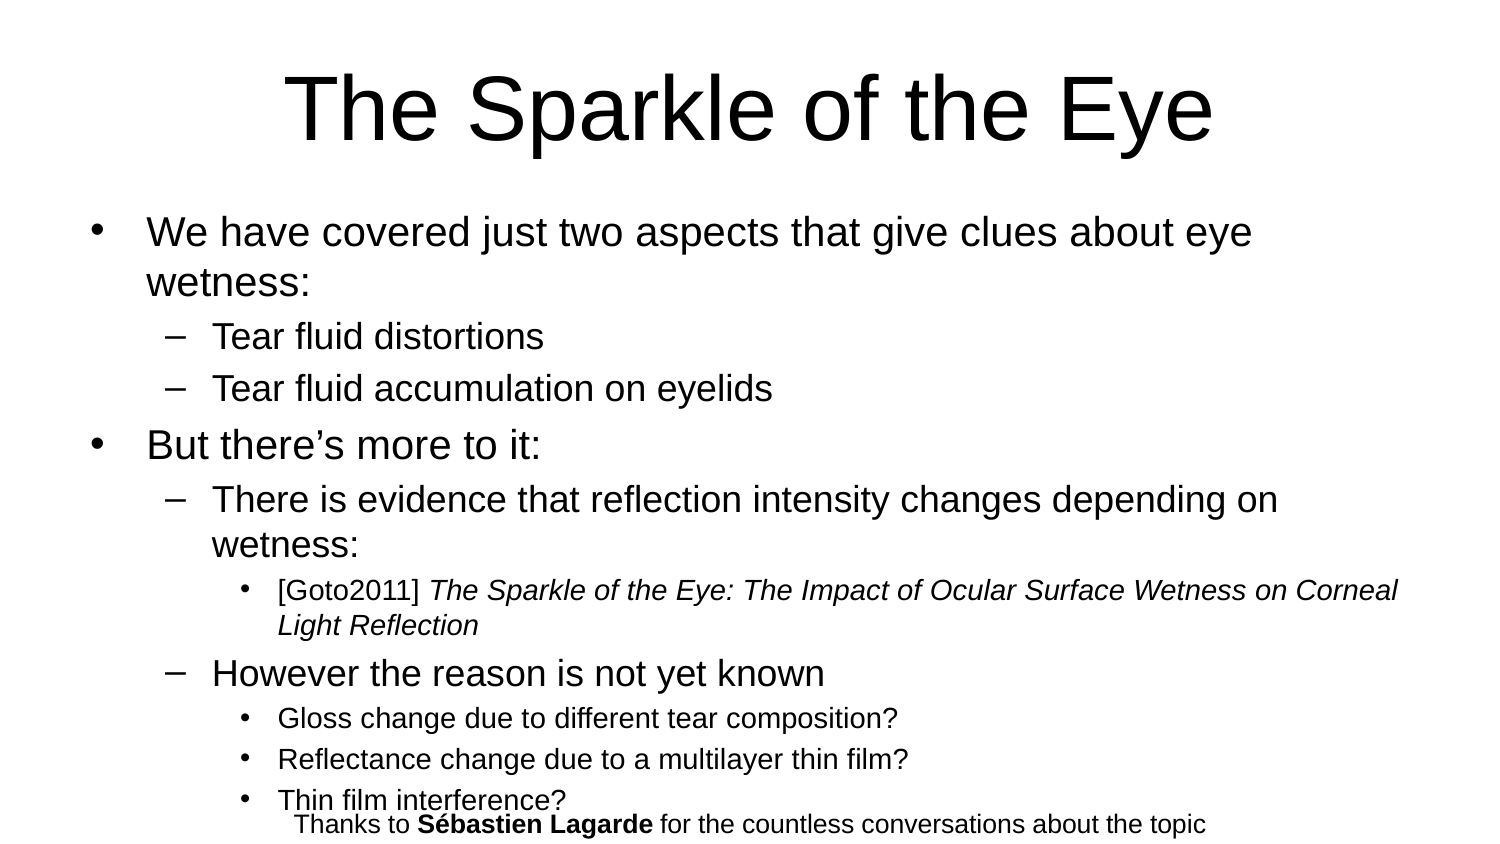

# The Sparkle of the Eye
We have covered just two aspects that give clues about eye wetness:
Tear fluid distortions
Tear fluid accumulation on eyelids
But there’s more to it:
There is evidence that reflection intensity changes depending on wetness:
[Goto2011] The Sparkle of the Eye: The Impact of Ocular Surface Wetness on Corneal Light Reflection
However the reason is not yet known
Gloss change due to different tear composition?
Reflectance change due to a multilayer thin film?
Thin film interference?
Thanks to Sébastien Lagarde for the countless conversations about the topic